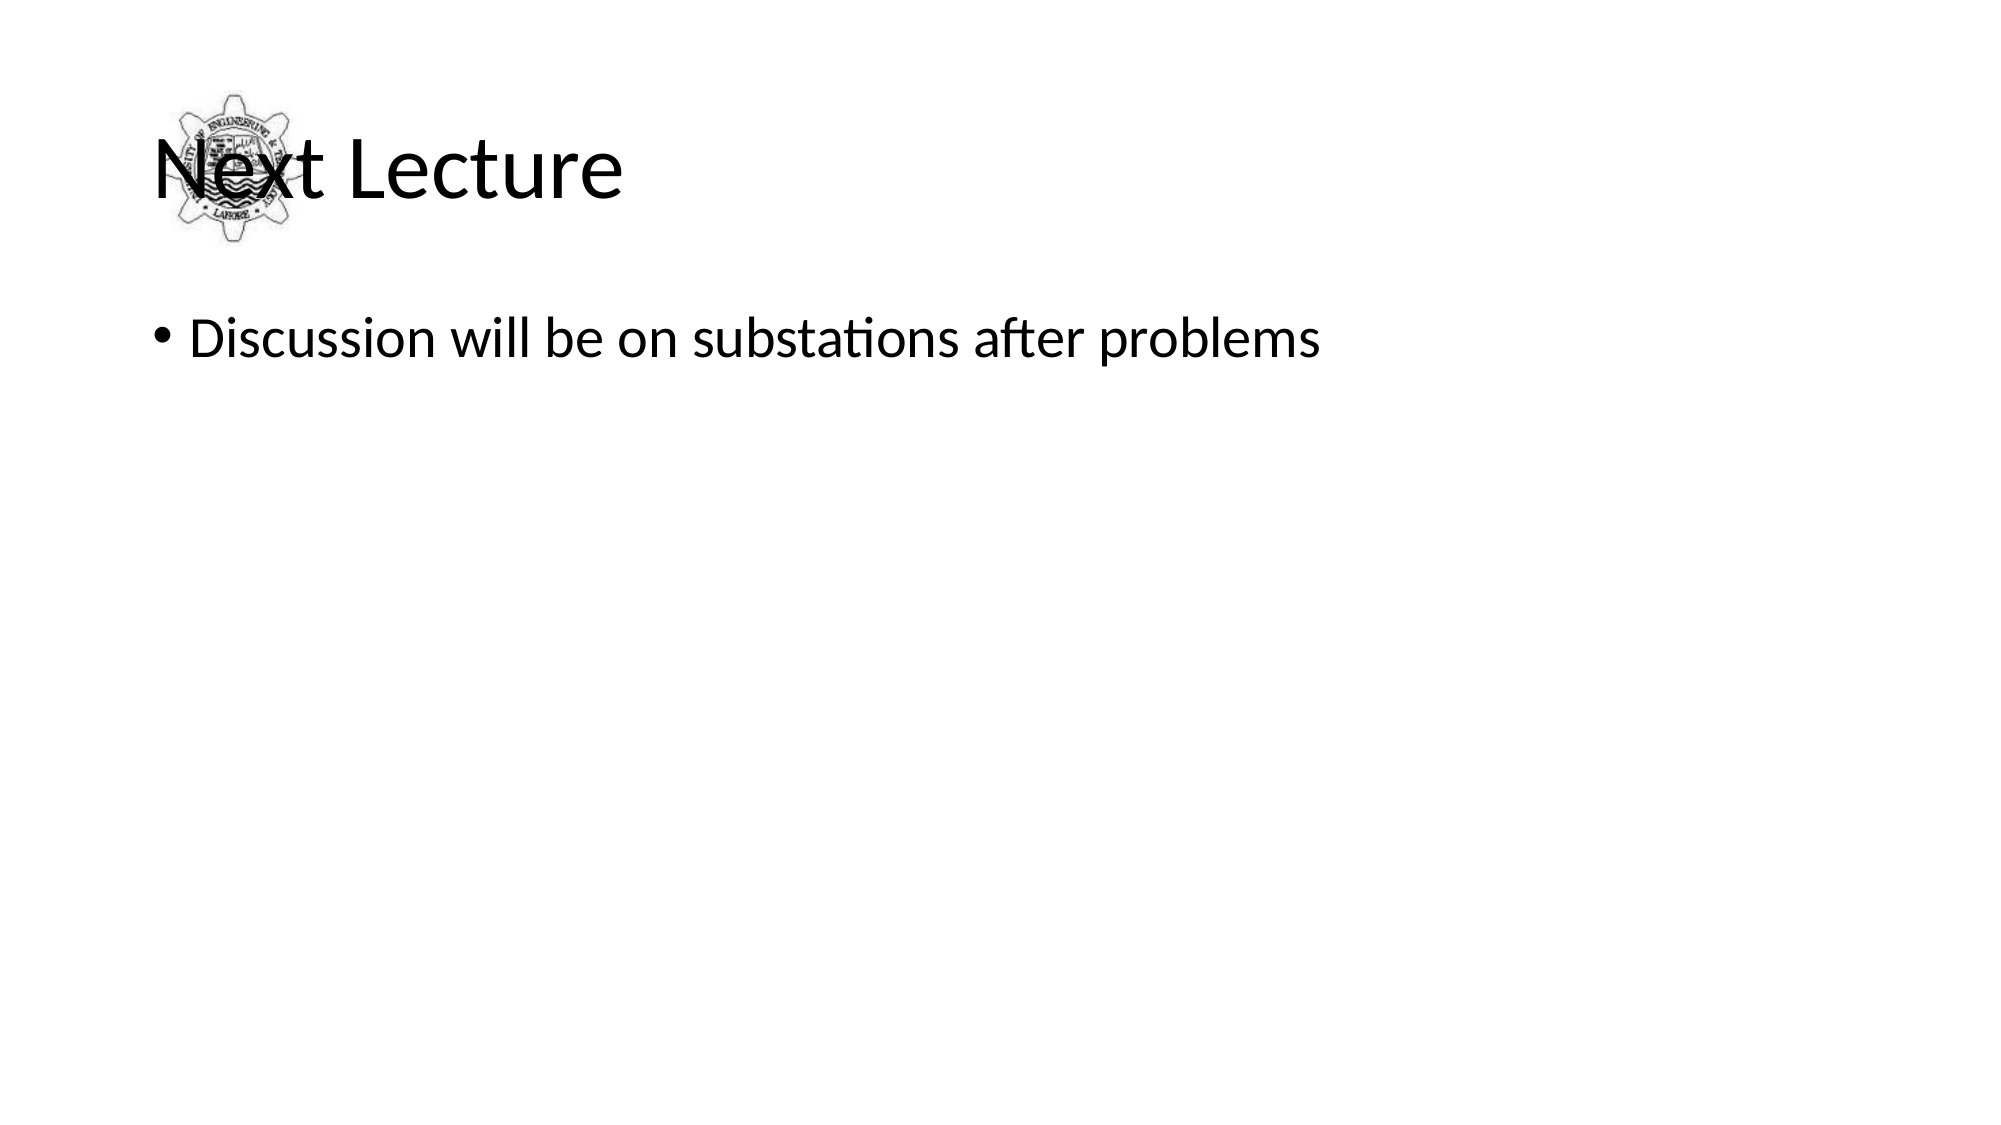

# Next Lecture
Discussion will be on substations after problems